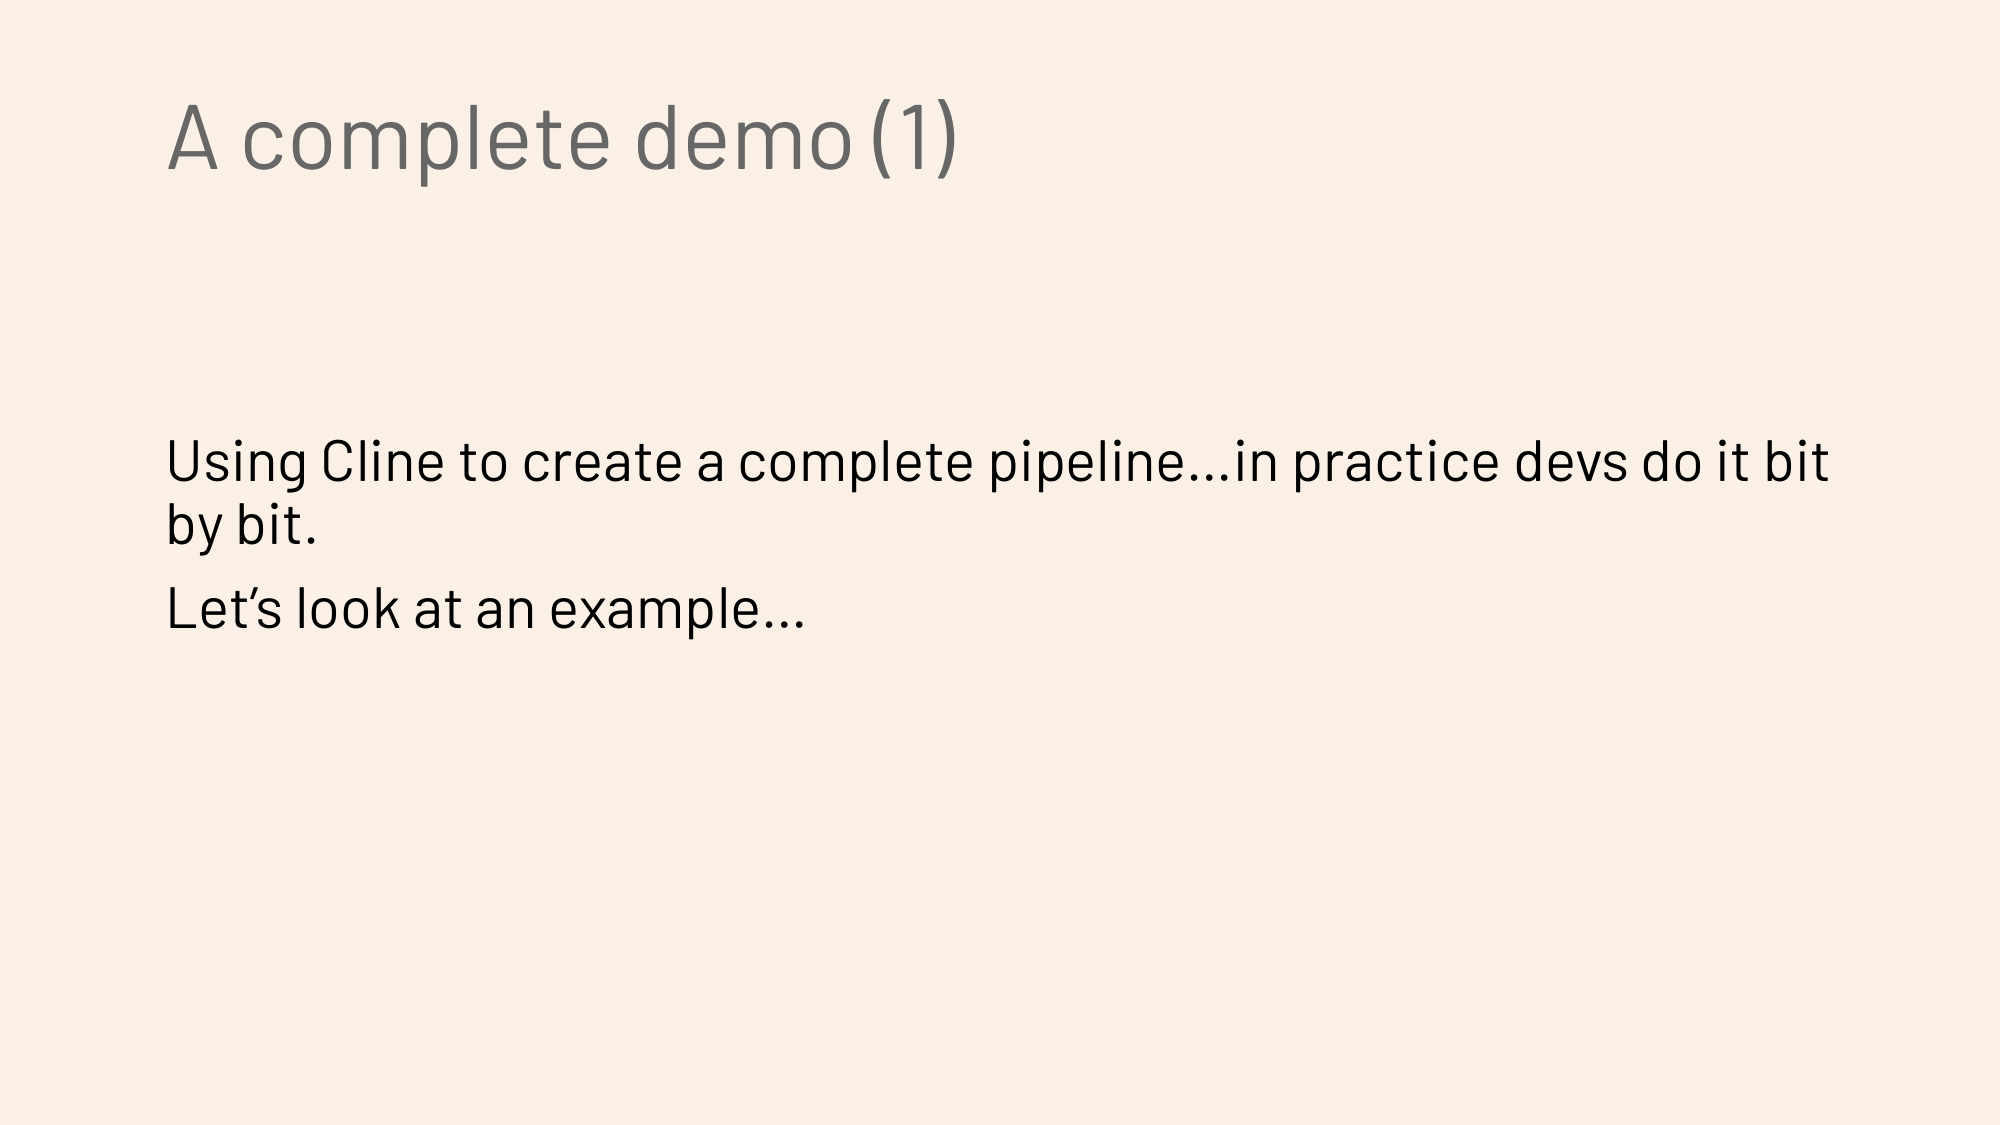

# A complete demo (1)
Using Cline to create a complete pipeline…in practice devs do it bit by bit.
Let’s look at an example…